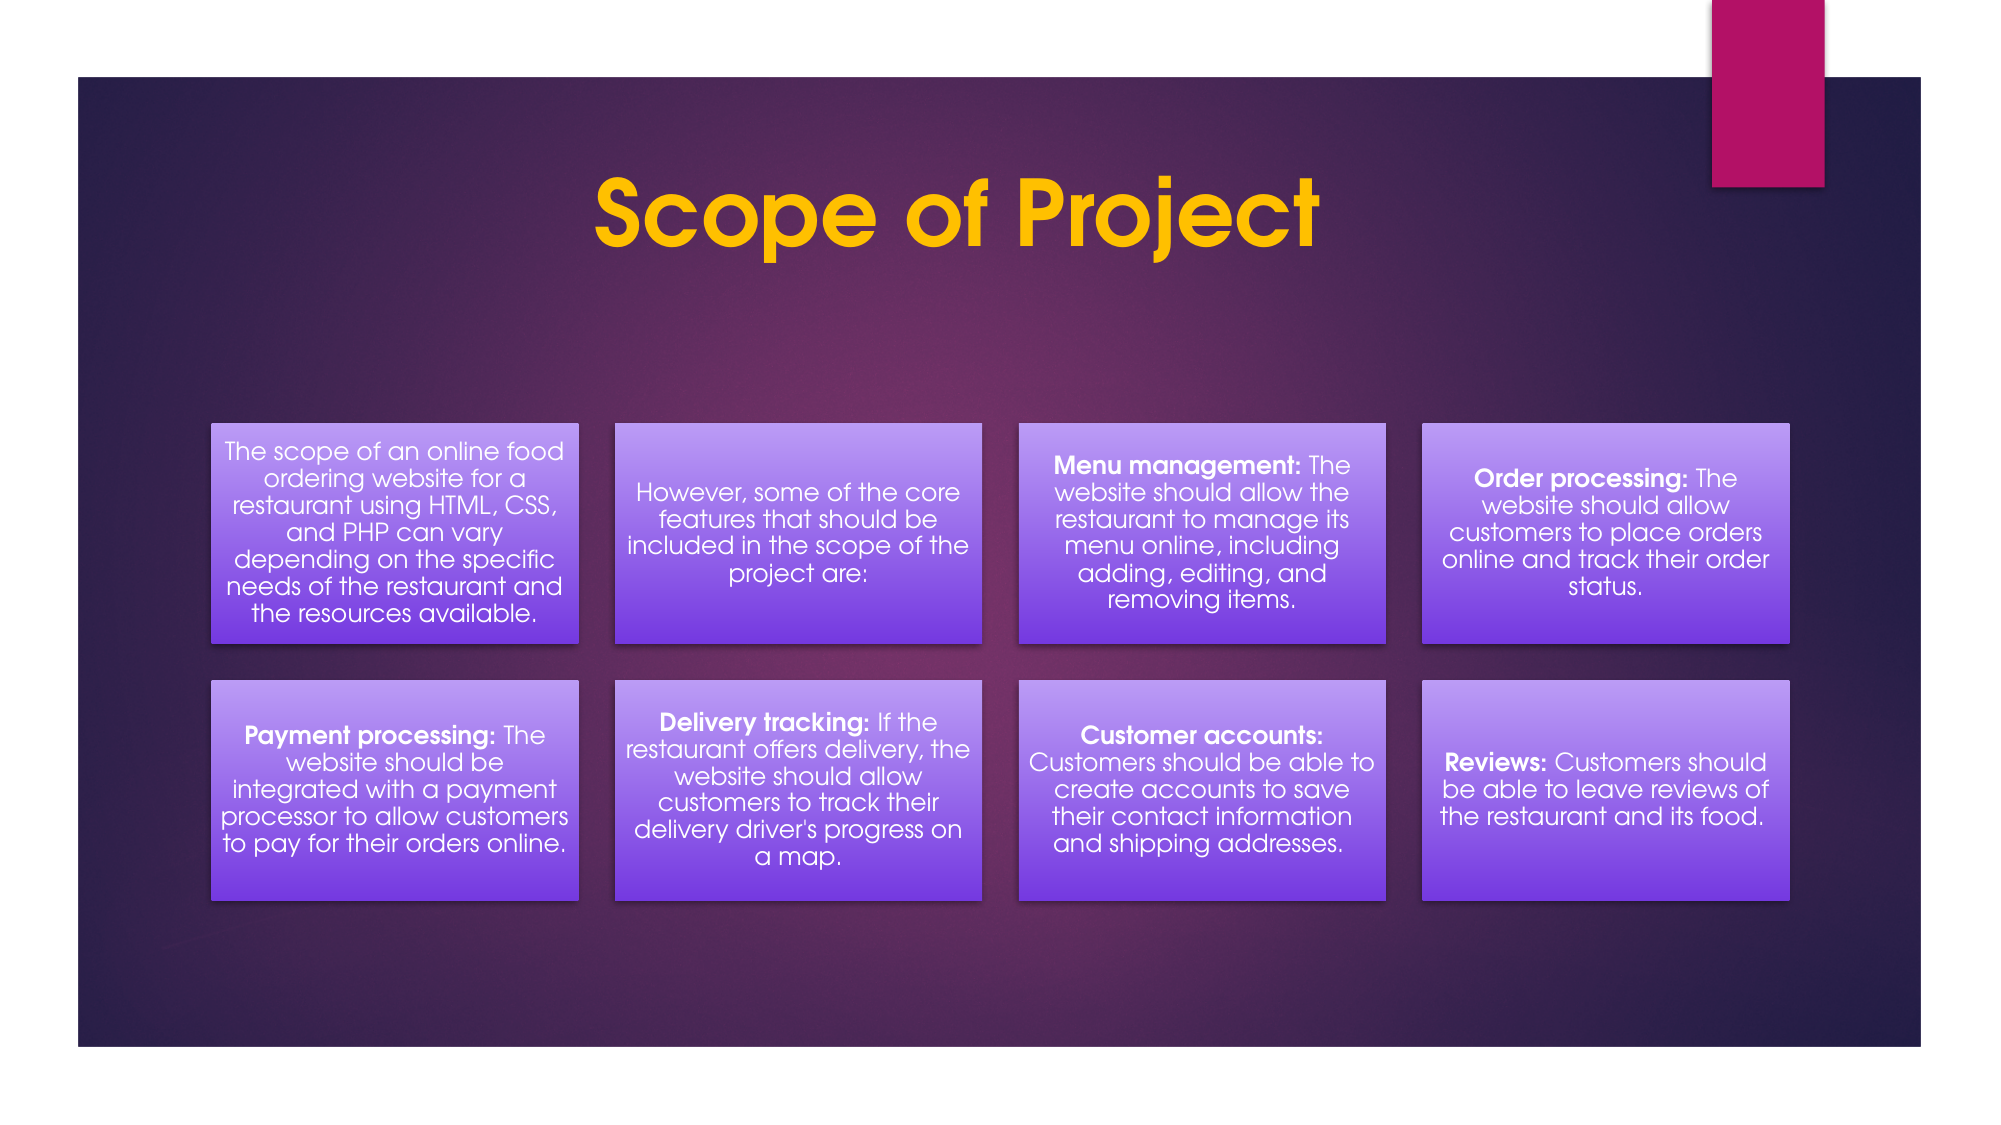

# Scope of Project
The scope of an online food ordering website for a restaurant using HTML, CSS, and PHP can vary depending on the specific needs of the restaurant and the resources available.
However, some of the core features that should be included in the scope of the project are:
Menu management: The website should allow the restaurant to manage its menu online, including adding, editing, and removing items.
Order processing: The website should allow customers to place orders online and track their order status.
Payment processing: The website should be integrated with a payment processor to allow customers to pay for their orders online.
Delivery tracking: If the restaurant offers delivery, the website should allow customers to track their delivery driver's progress on a map.
Customer accounts: Customers should be able to create accounts to save their contact information and shipping addresses.
Reviews: Customers should be able to leave reviews of the restaurant and its food.